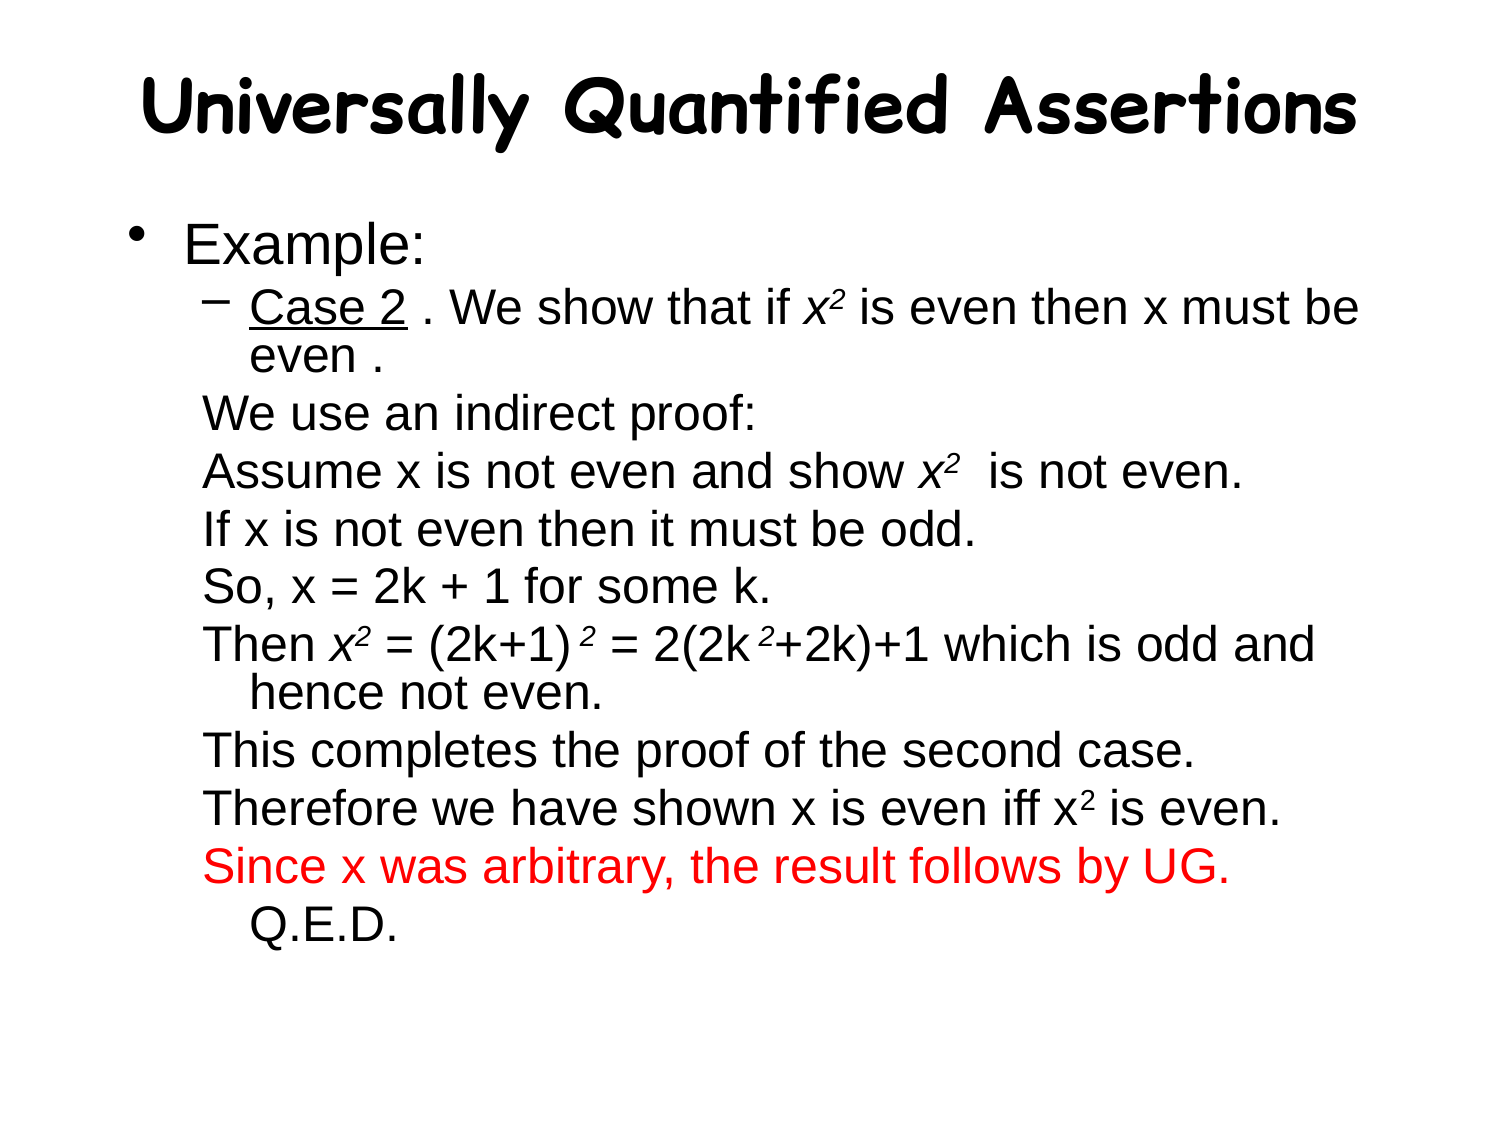

Universally Quantified Assertions
Example:
Case 2 . We show that if x2 is even then x must be even .
We use an indirect proof:
Assume x is not even and show x2  is not even.
If x is not even then it must be odd.
So, x = 2k + 1 for some k.
Then x2 = (2k+1) 2 = 2(2k 2+2k)+1 which is odd and hence not even.
This completes the proof of the second case.
Therefore we have shown x is even iff x2 is even.
Since x was arbitrary, the result follows by UG.
	Q.E.D.
P. 1